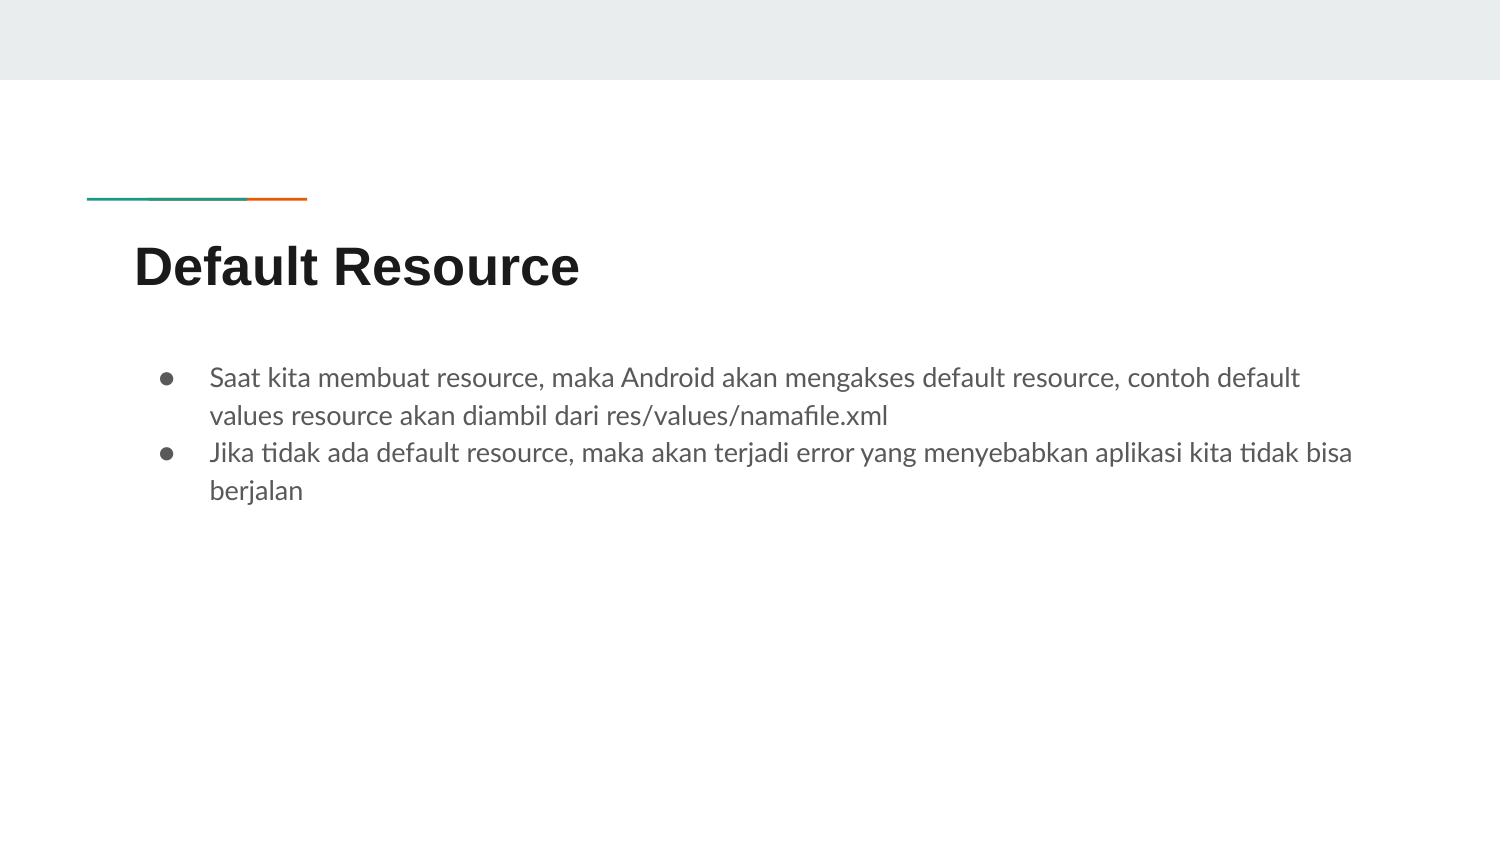

# Default Resource
Saat kita membuat resource, maka Android akan mengakses default resource, contoh default values resource akan diambil dari res/values/namafile.xml
Jika tidak ada default resource, maka akan terjadi error yang menyebabkan aplikasi kita tidak bisa berjalan